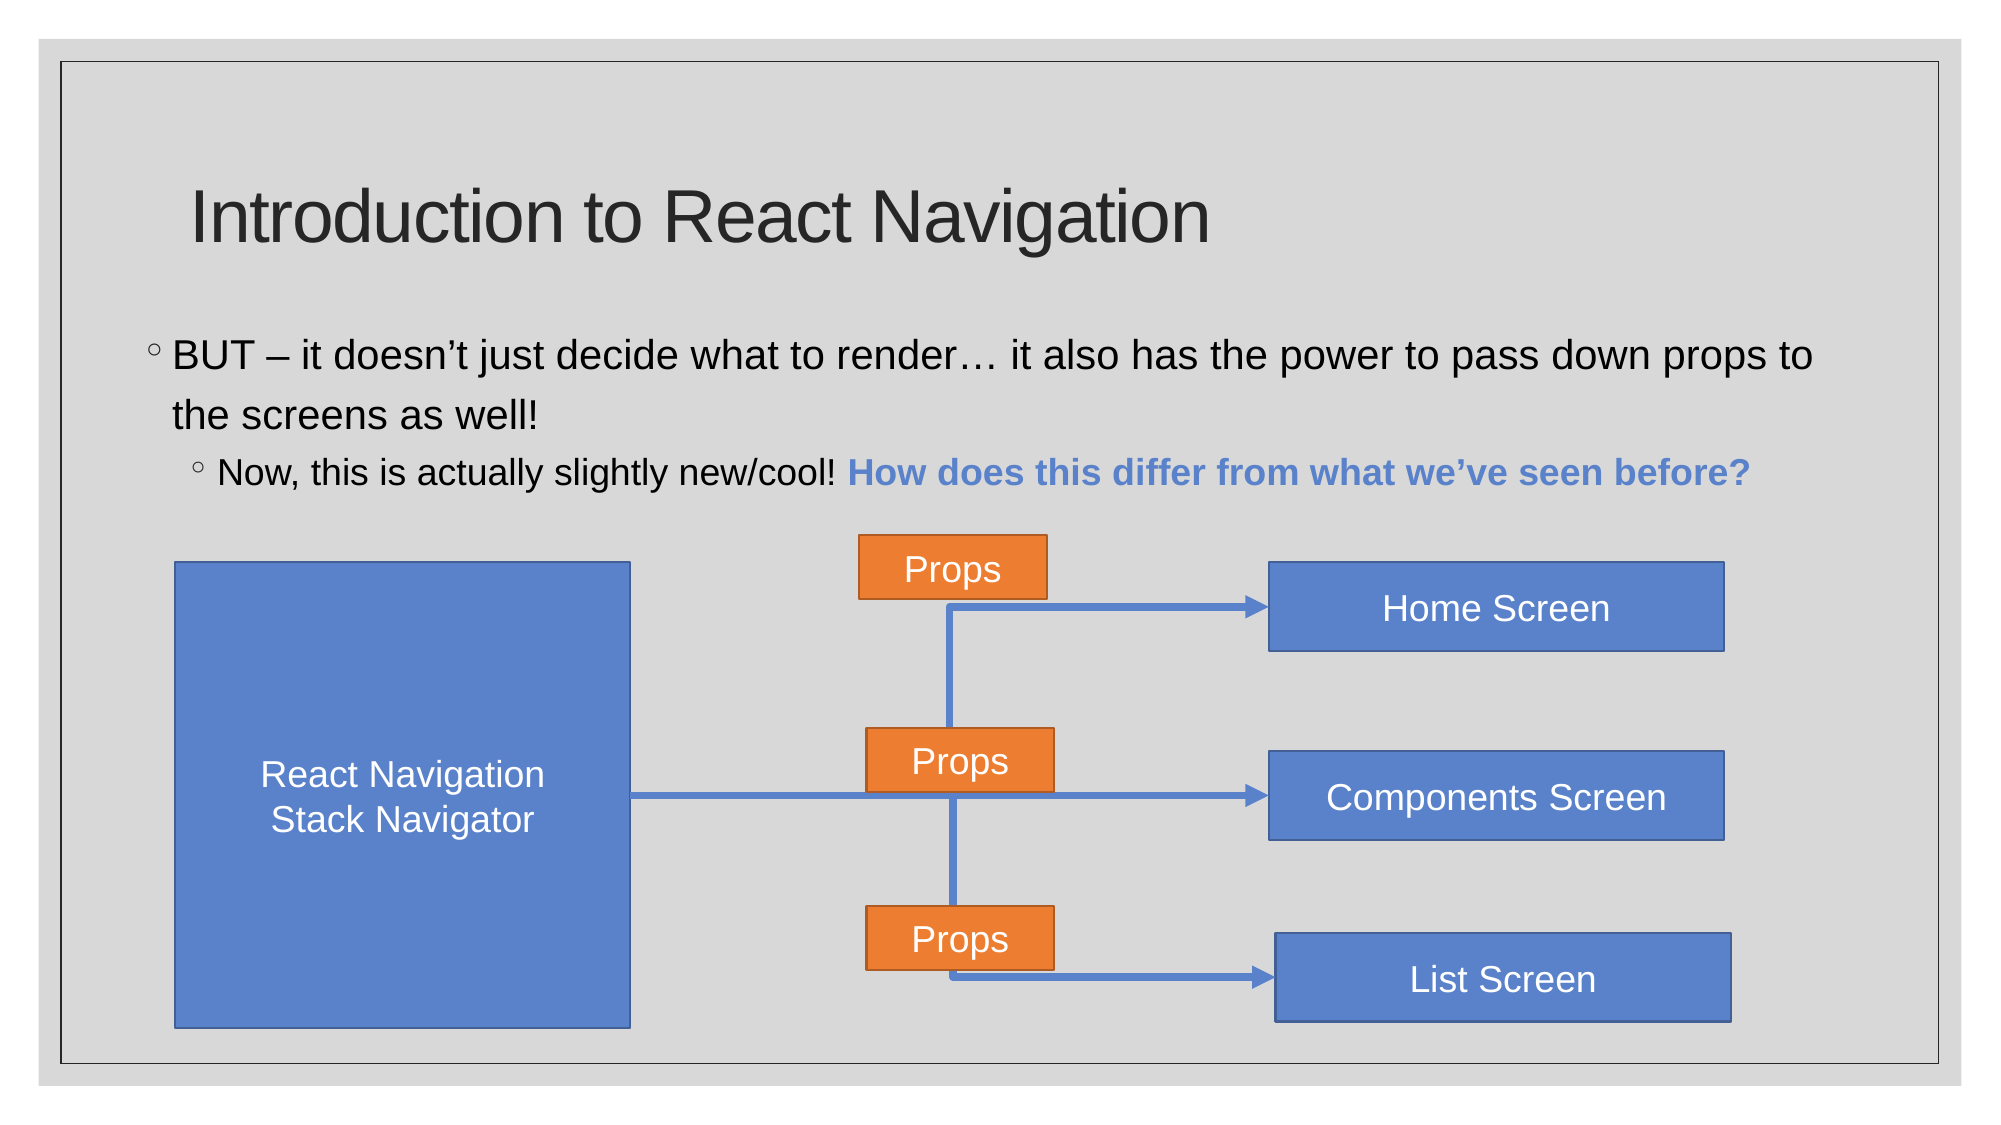

# Introduction to React Navigation
BUT – it doesn’t just decide what to render… it also has the power to pass down props to the screens as well!
Now, this is actually slightly new/cool! How does this differ from what we’ve seen before?
Props
React Navigation
Stack Navigator
Home Screen
Components Screen
List Screen
Props
Props